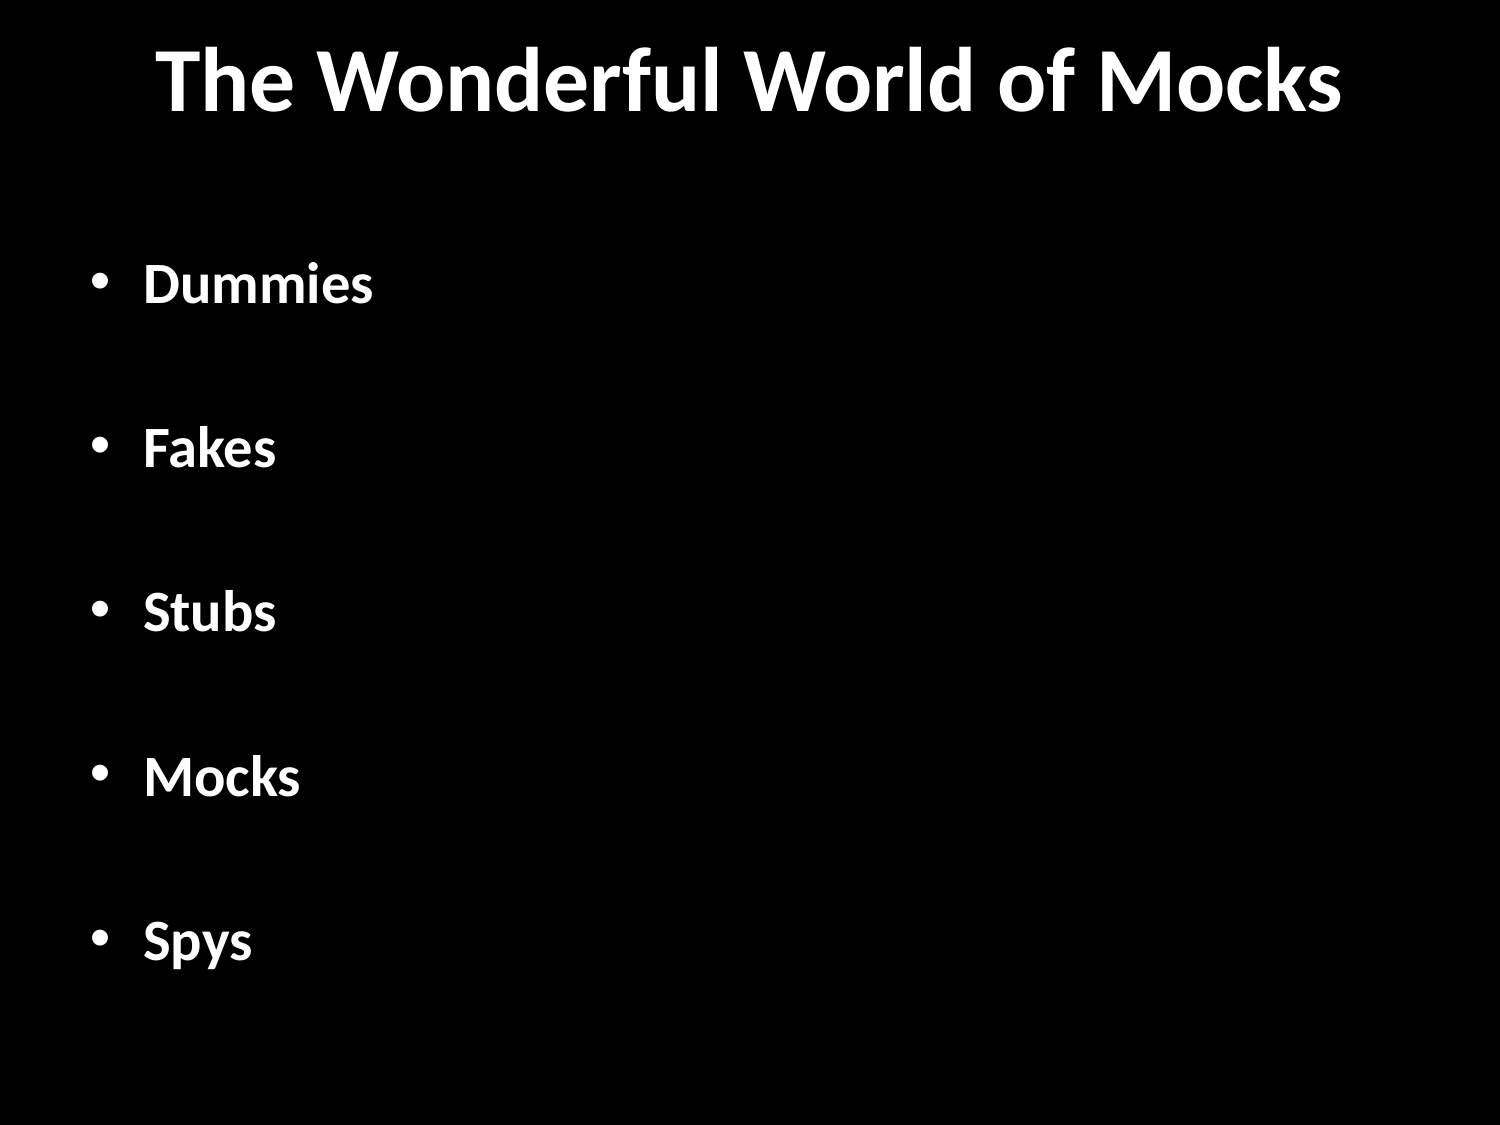

The Wonderful World of Mocks
Dummies

Fakes

Stubs

Mocks

Spys